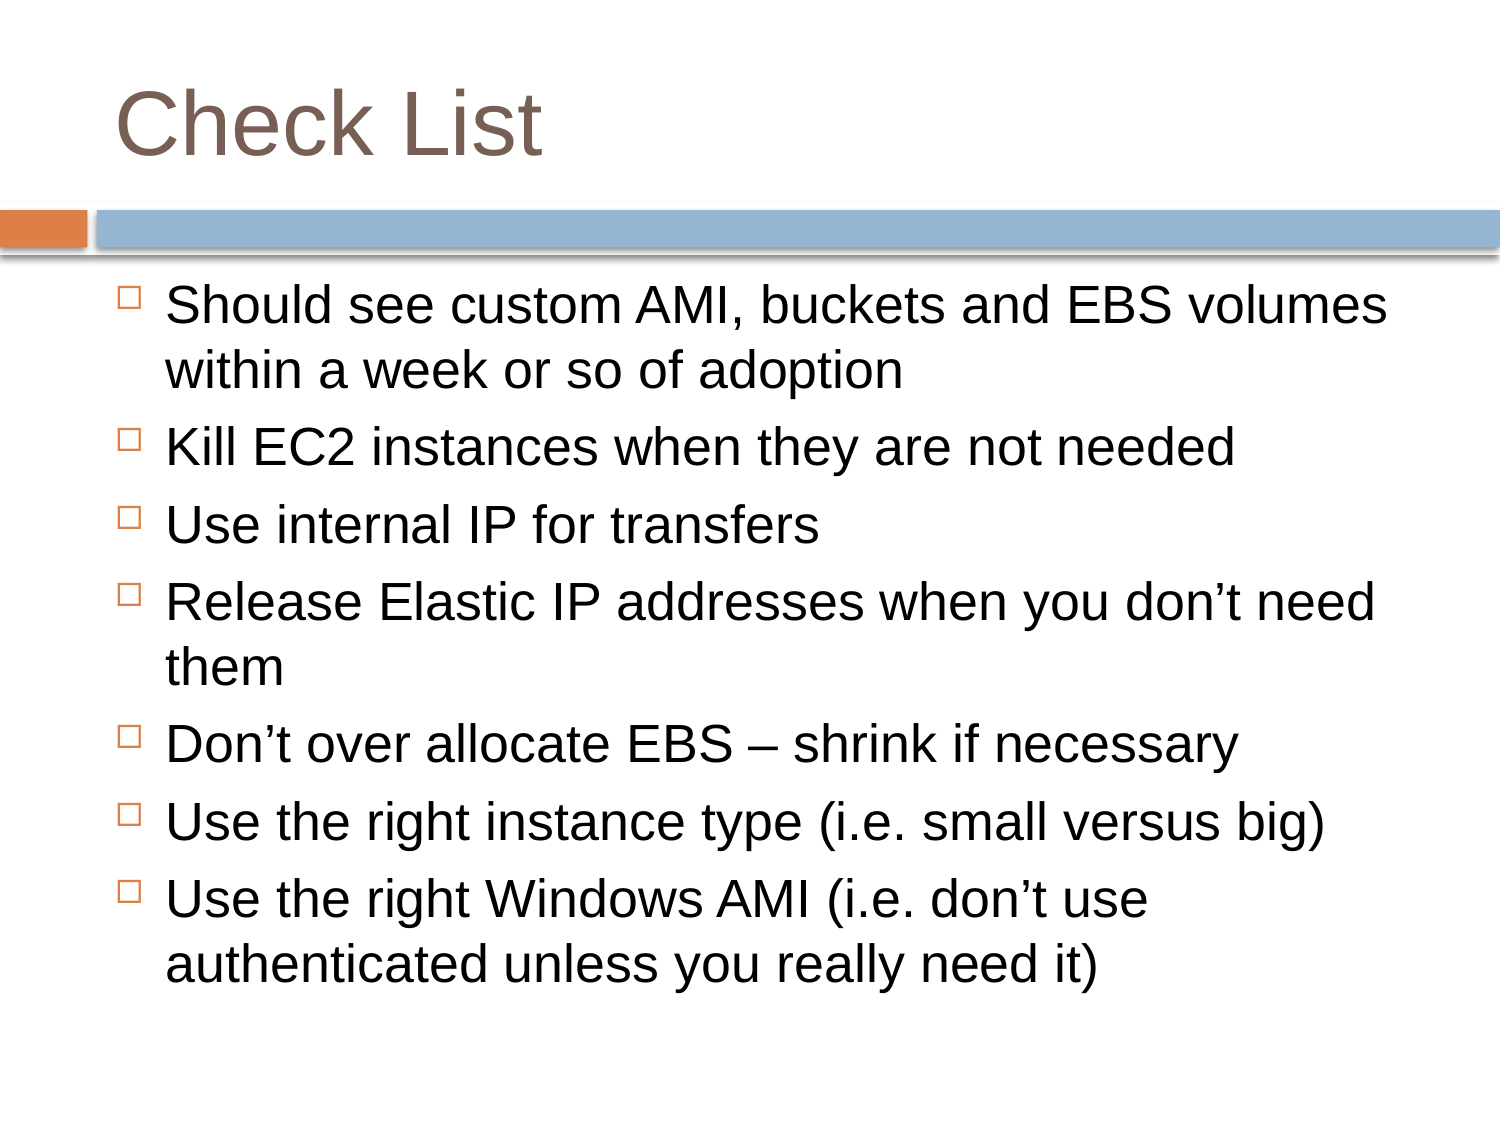

# Check List
Should see custom AMI, buckets and EBS volumes within a week or so of adoption
Kill EC2 instances when they are not needed
Use internal IP for transfers
Release Elastic IP addresses when you don’t need them
Don’t over allocate EBS – shrink if necessary
Use the right instance type (i.e. small versus big)
Use the right Windows AMI (i.e. don’t use authenticated unless you really need it)